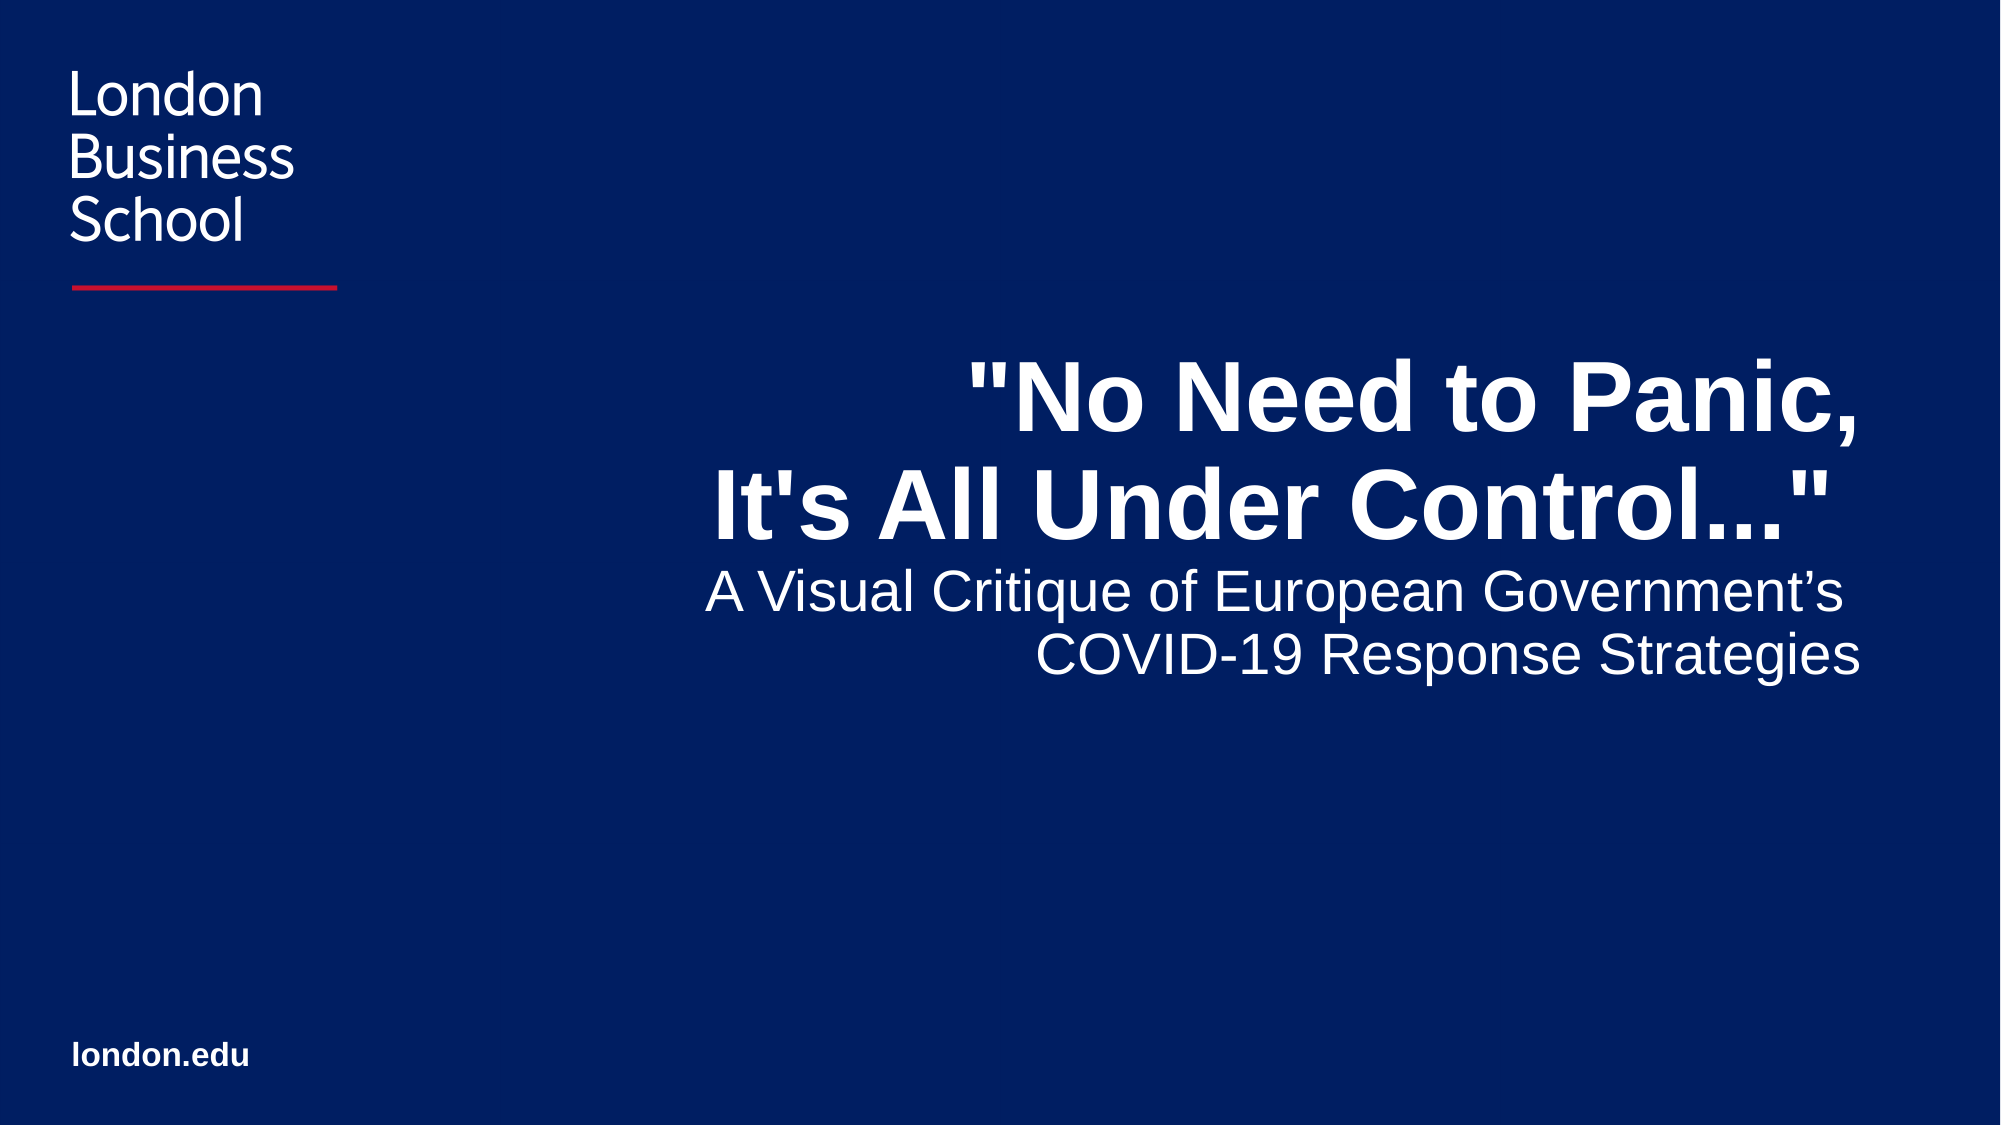

# "No Need to Panic, It's All Under Control..." A Visual Critique of European Government’s COVID-19 Response Strategies